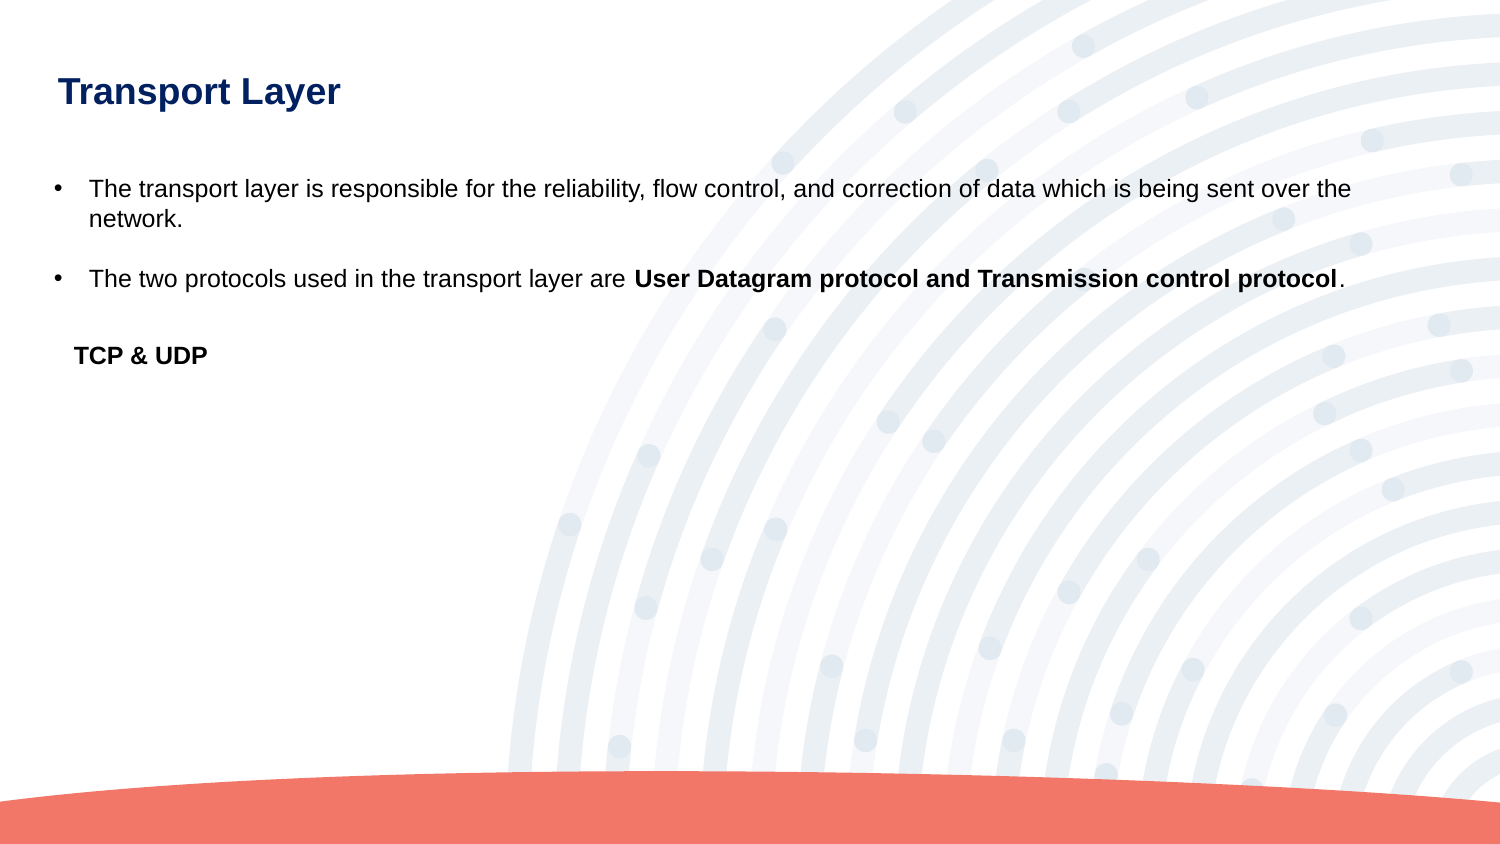

Transport Layer
The transport layer is responsible for the reliability, flow control, and correction of data which is being sent over the network.

The two protocols used in the transport layer are User Datagram protocol and Transmission control protocol.

TCP & UDP